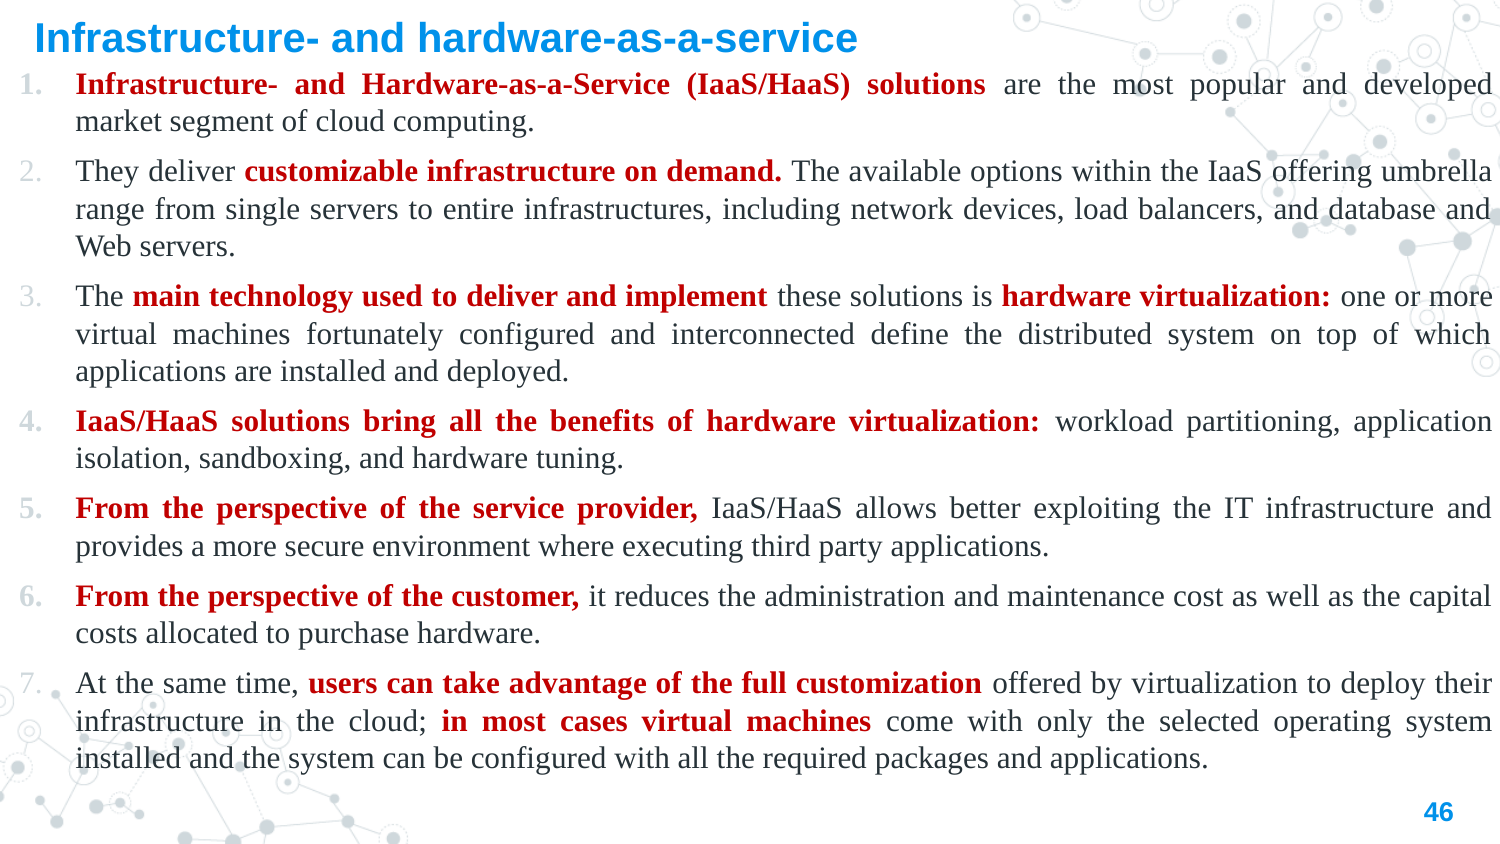

# Infrastructure- and hardware-as-a-service
Infrastructure- and Hardware-as-a-Service (IaaS/HaaS) solutions are the most popular and developed market segment of cloud computing.
They deliver customizable infrastructure on demand. The available options within the IaaS offering umbrella range from single servers to entire infrastructures, including network devices, load balancers, and database and Web servers.
The main technology used to deliver and implement these solutions is hardware virtualization: one or more virtual machines fortunately configured and interconnected define the distributed system on top of which applications are installed and deployed.
IaaS/HaaS solutions bring all the benefits of hardware virtualization: workload partitioning, application isolation, sandboxing, and hardware tuning.
From the perspective of the service provider, IaaS/HaaS allows better exploiting the IT infrastructure and provides a more secure environment where executing third party applications.
From the perspective of the customer, it reduces the administration and maintenance cost as well as the capital costs allocated to purchase hardware.
At the same time, users can take advantage of the full customization offered by virtualization to deploy their infrastructure in the cloud; in most cases virtual machines come with only the selected operating system installed and the system can be configured with all the required packages and applications.

46